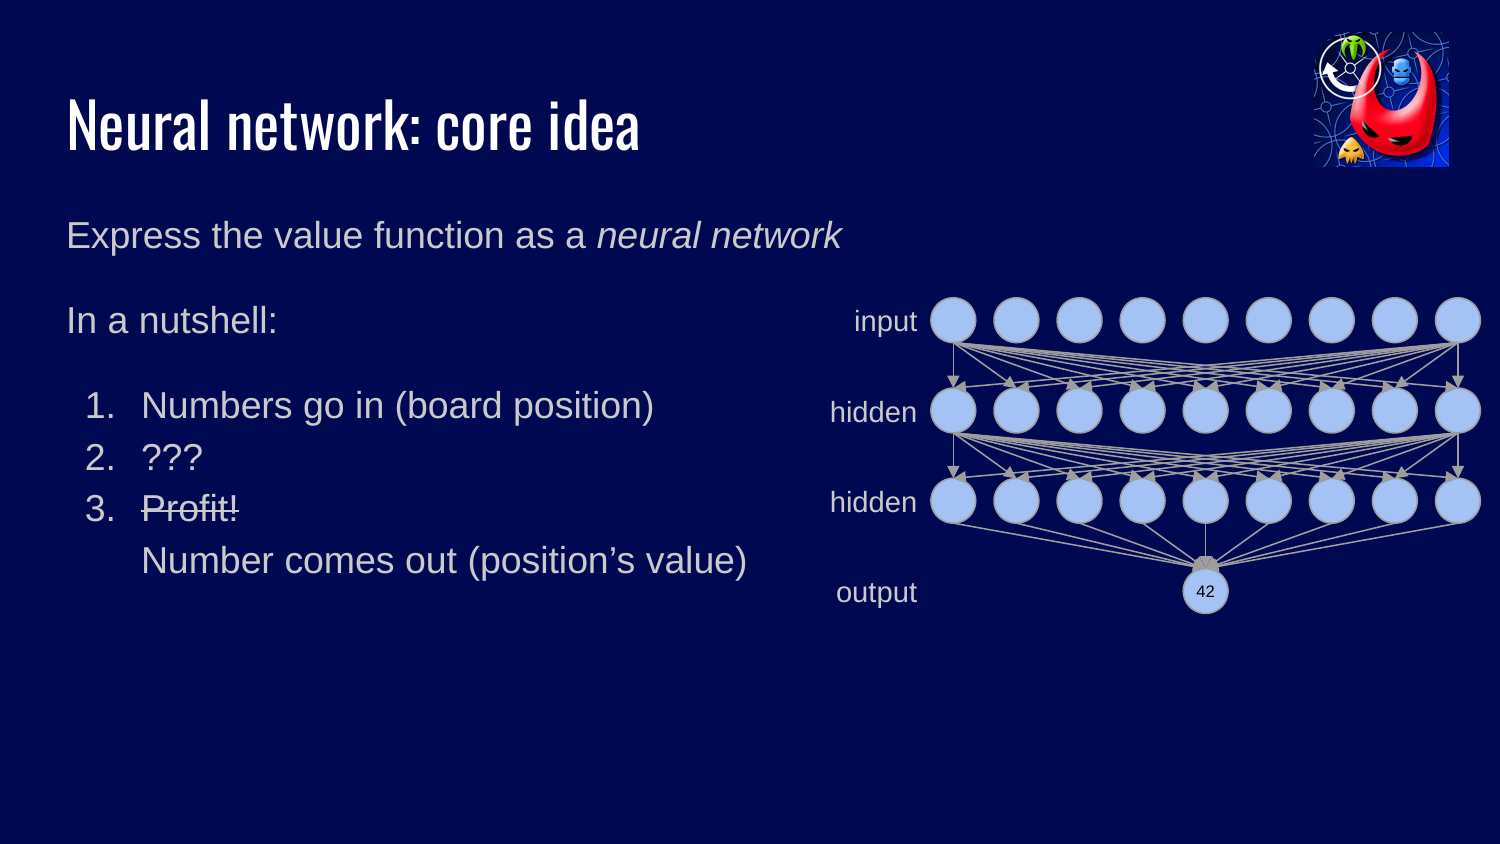

# Neural network: core idea
Express the value function as a neural network
In a nutshell:
Numbers go in (board position)
???
Profit!
Number comes out (position’s value)
input

hidden

hidden

output

42